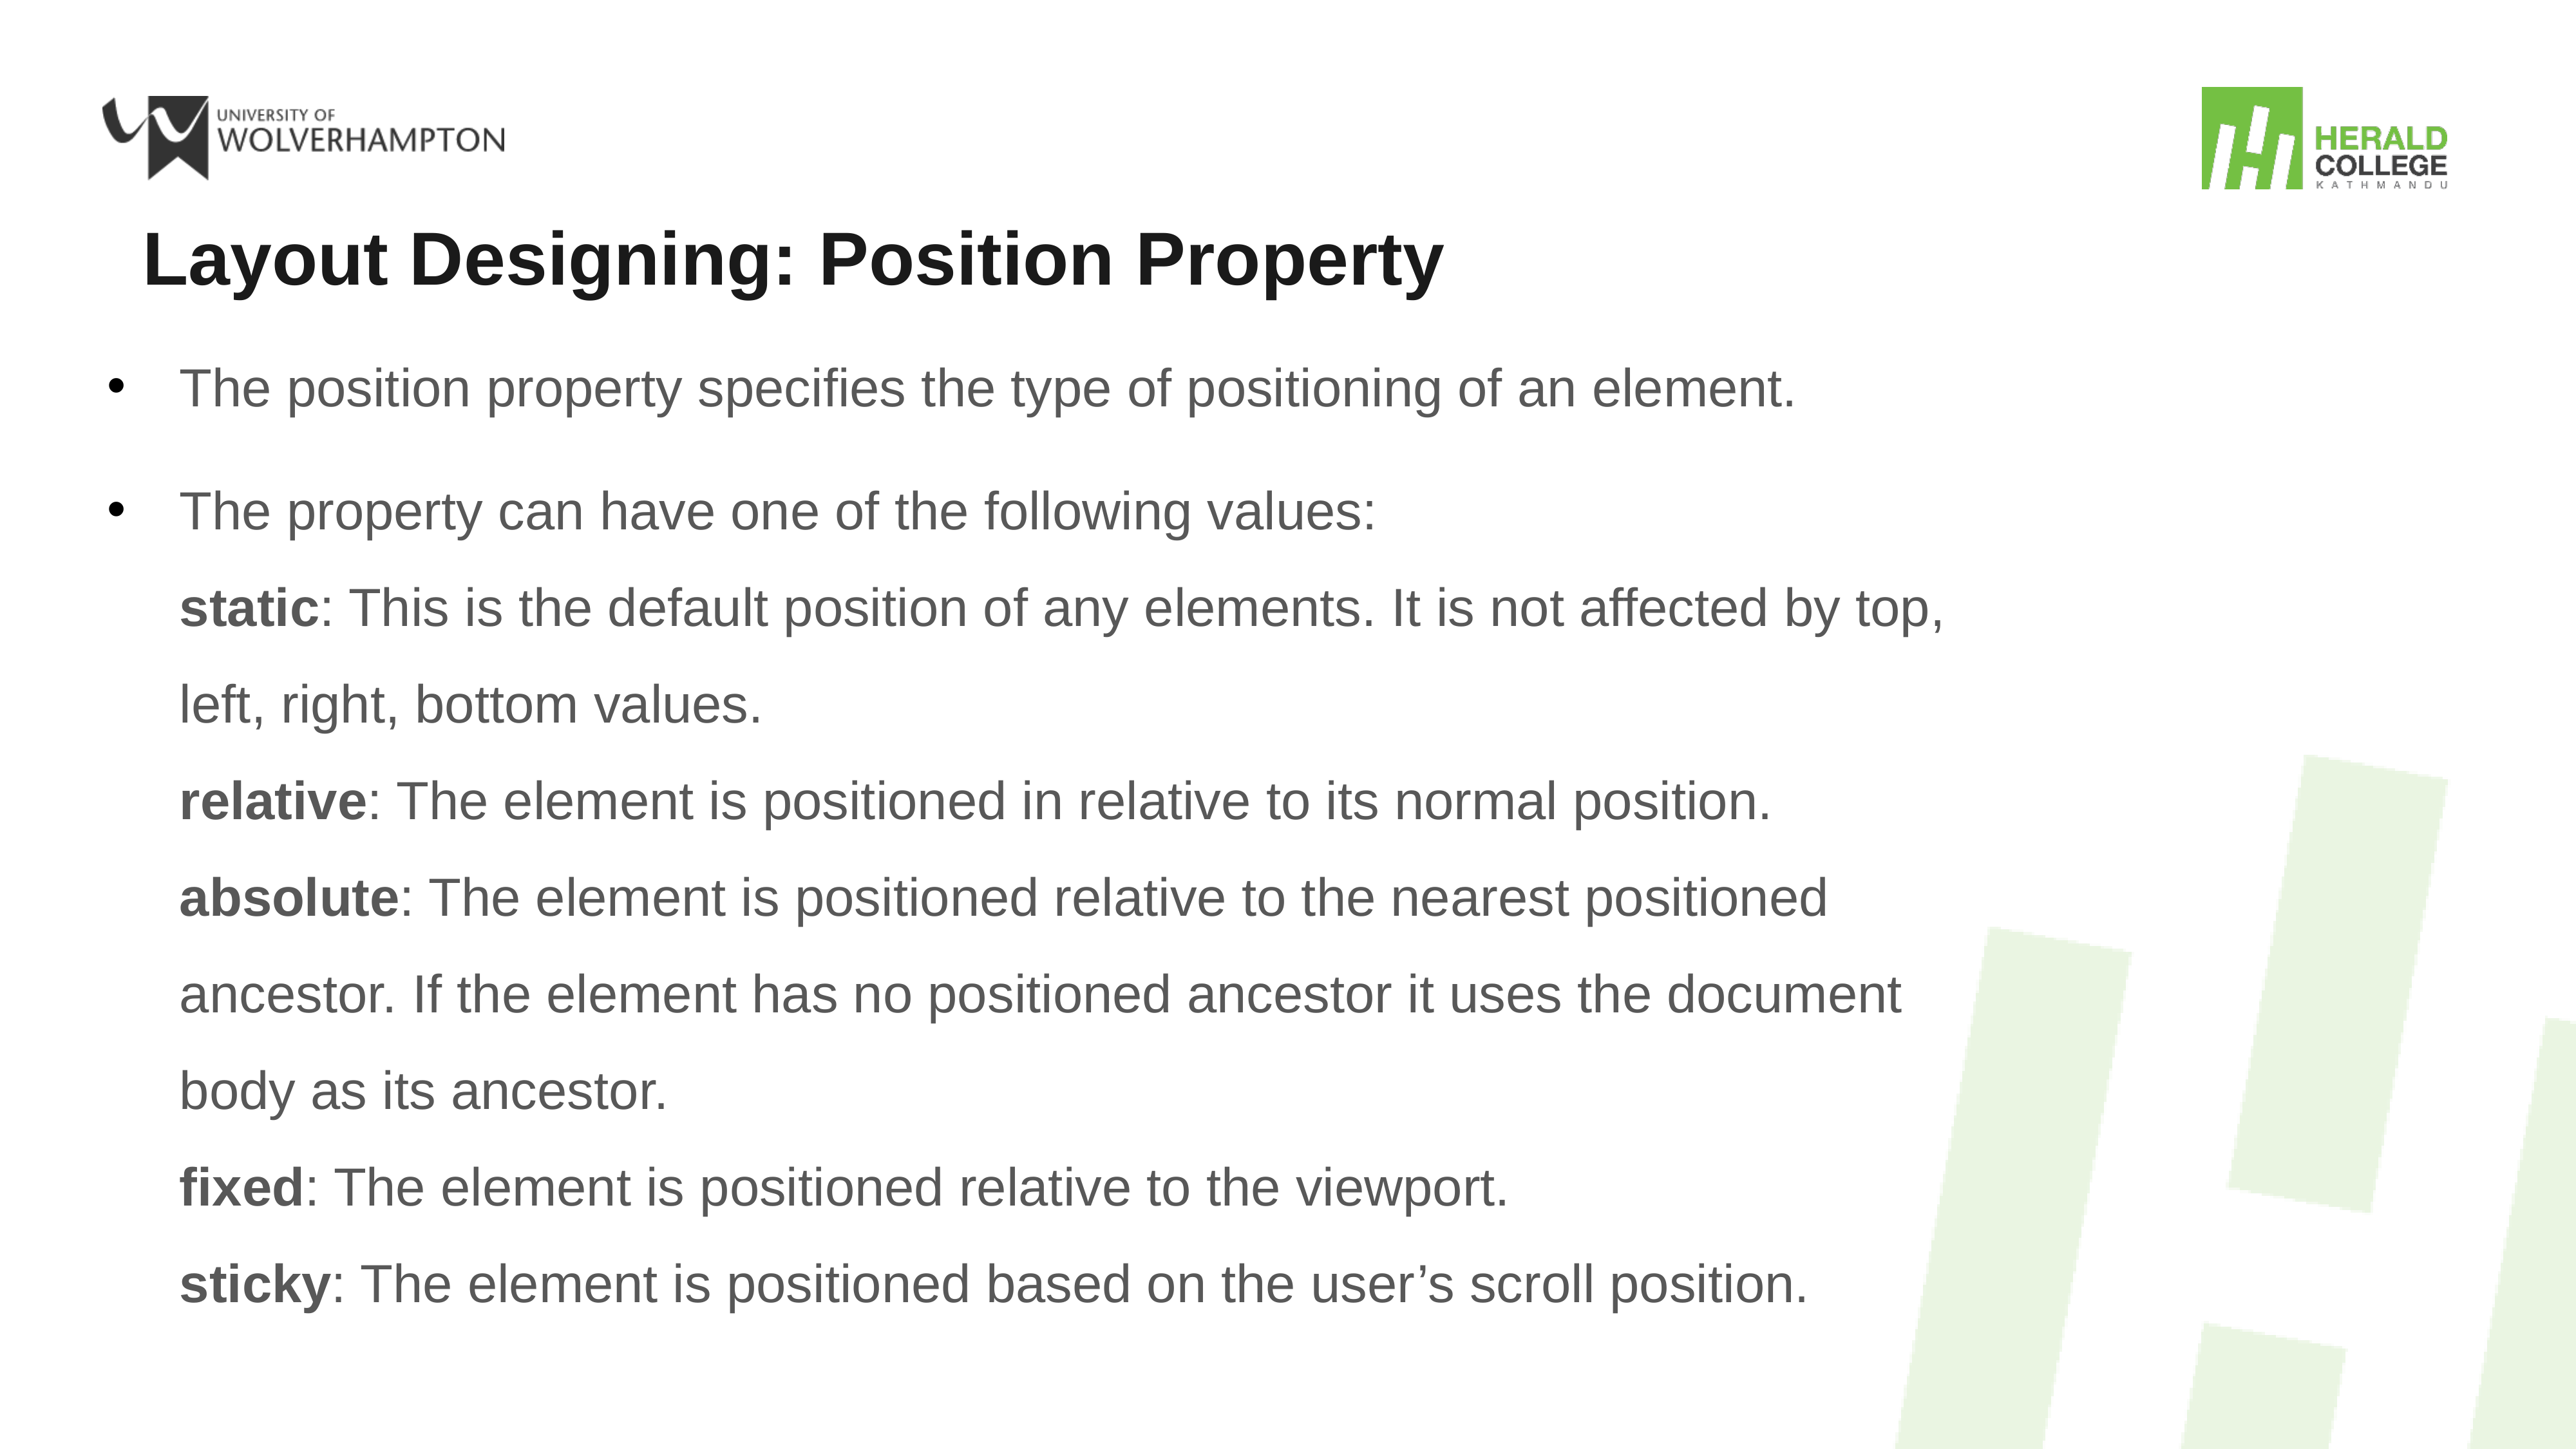

# Layout Designing: Position Property
The position property specifies the type of positioning of an element.
The property can have one of the following values:
static: This is the default position of any elements. It is not affected by top, left, right, bottom values.
relative: The element is positioned in relative to its normal position.
absolute: The element is positioned relative to the nearest positioned ancestor. If the element has no positioned ancestor it uses the document body as its ancestor.
fixed: The element is positioned relative to the viewport.
sticky: The element is positioned based on the user’s scroll position.